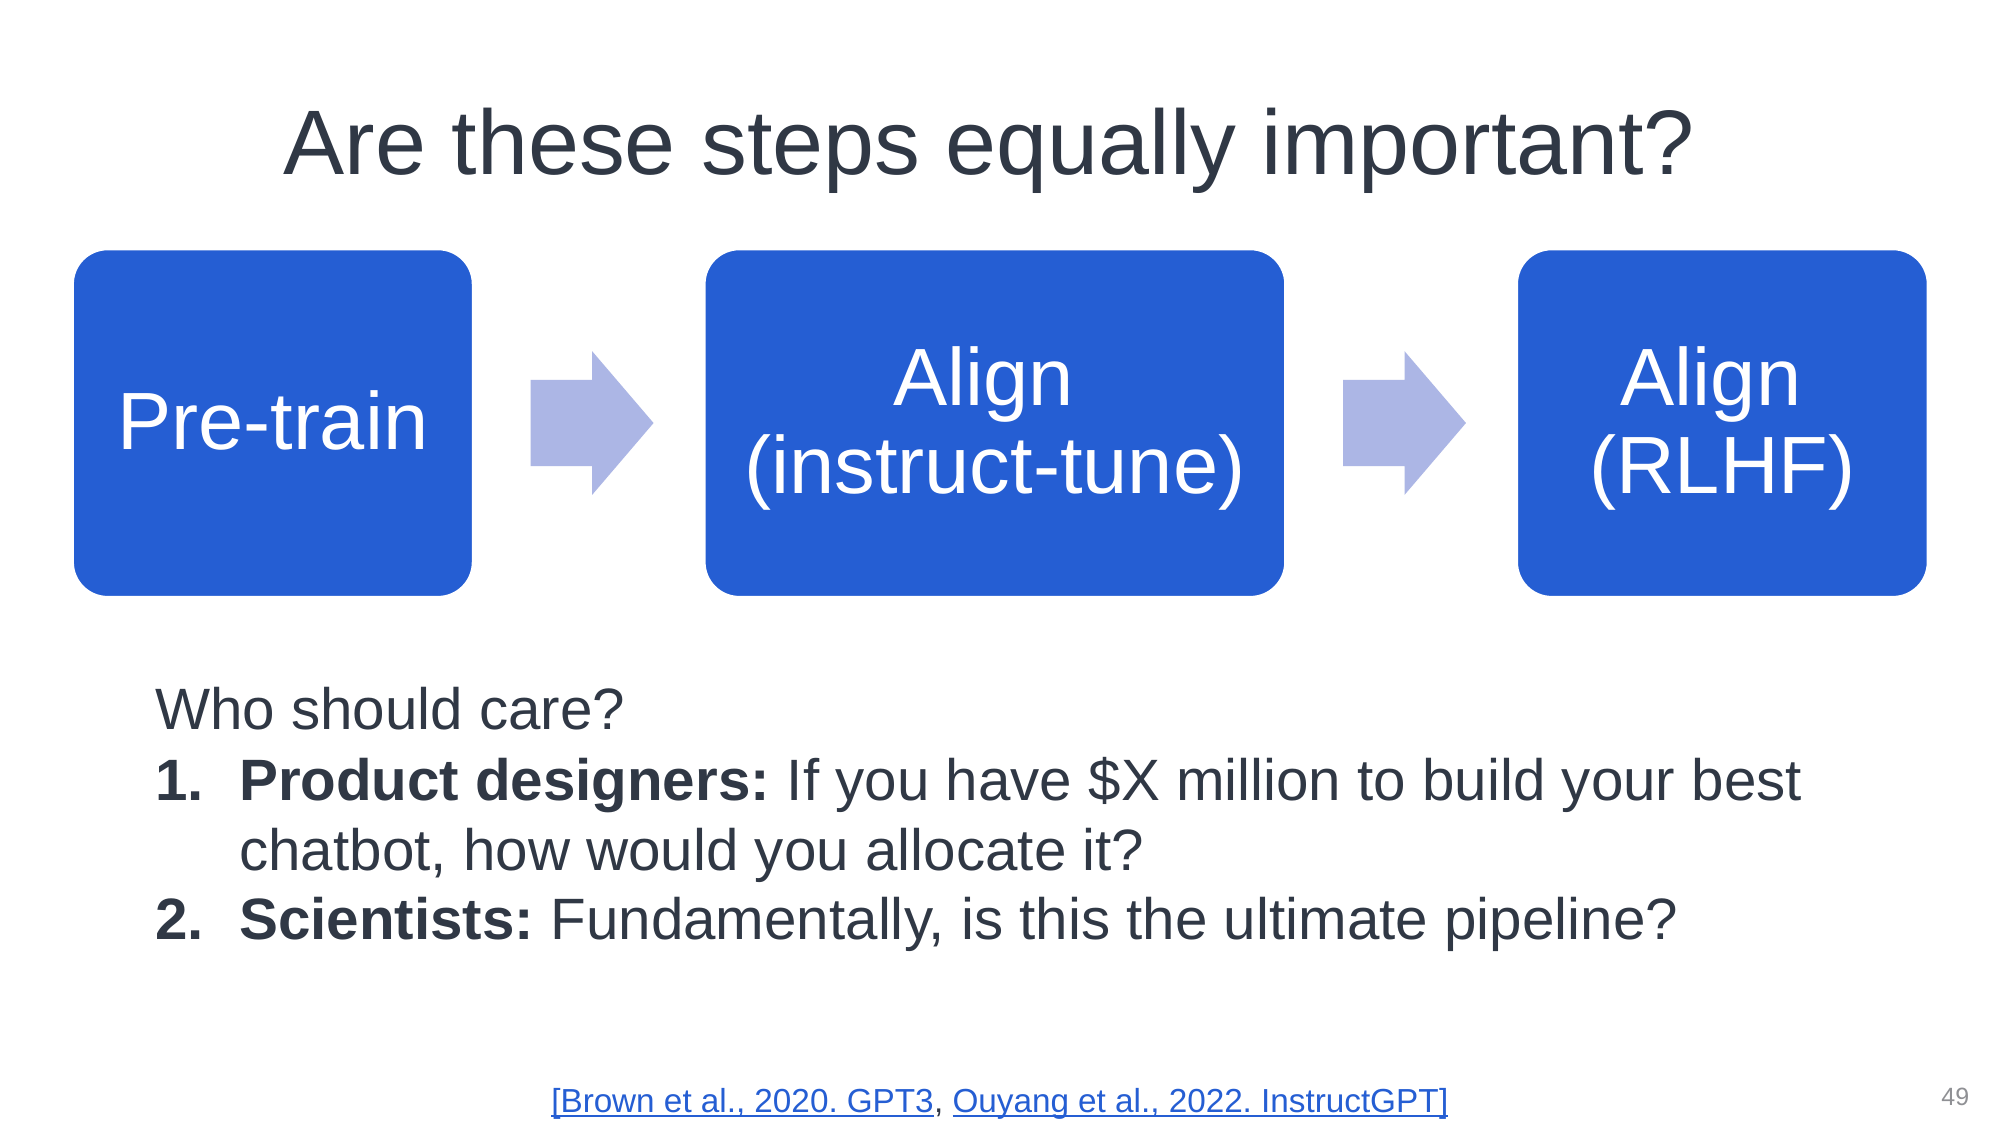

# Are these steps equally important?
Pre-train
Align
(instruct-tune)
Align
(RLHF)

Who should care?
Product designers: If you have $X million to build your best chatbot, how would you allocate it?
Scientists: Fundamentally, is this the ultimate pipeline?

[Brown et al., 2020. GPT3, Ouyang et al., 2022. InstructGPT]
49